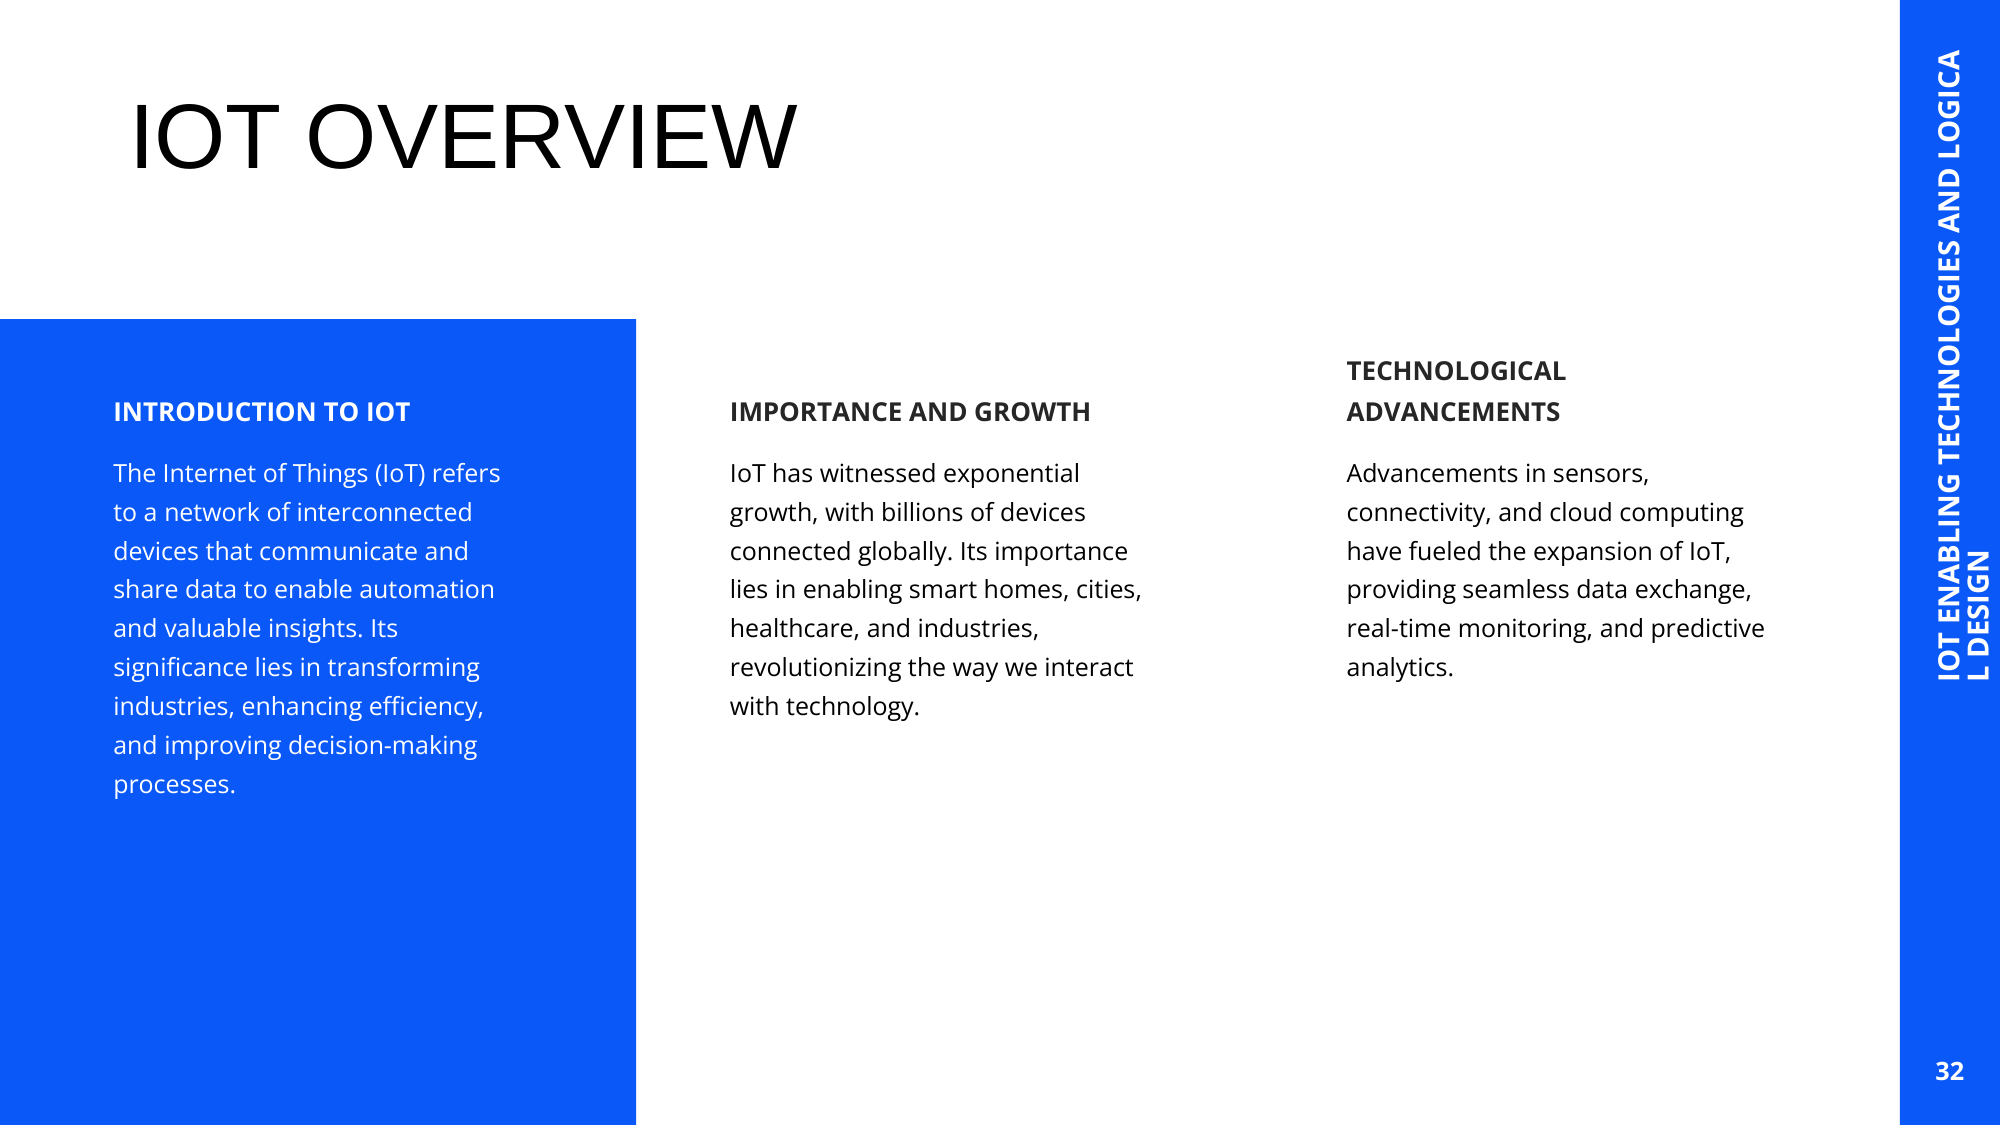

# IOT OVERVIEW
IOT ENABLING TECHNOLOGIES AND LOGICAL DESIGN
INTRODUCTION TO IOT
IMPORTANCE AND GROWTH
TECHNOLOGICAL ADVANCEMENTS
The Internet of Things (IoT) refers to a network of interconnected devices that communicate and share data to enable automation and valuable insights. Its significance lies in transforming industries, enhancing efficiency, and improving decision-making processes.
IoT has witnessed exponential growth, with billions of devices connected globally. Its importance lies in enabling smart homes, cities, healthcare, and industries, revolutionizing the way we interact with technology.
Advancements in sensors, connectivity, and cloud computing have fueled the expansion of IoT, providing seamless data exchange, real-time monitoring, and predictive analytics.
32